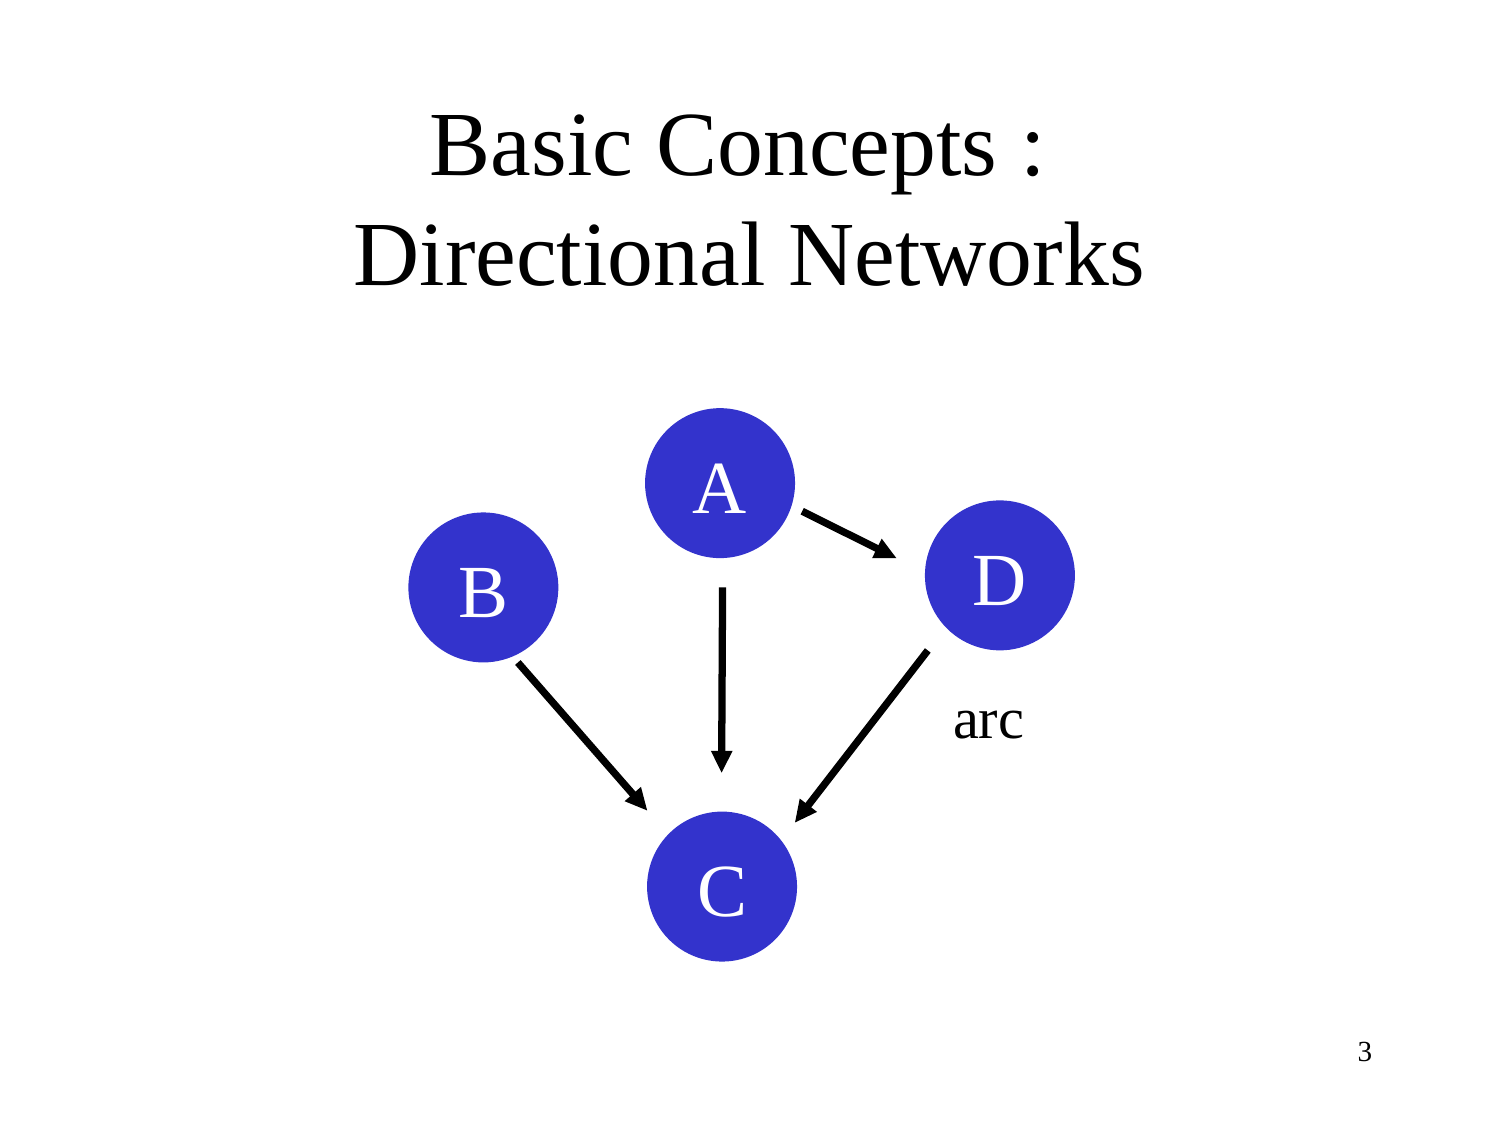

# Basic Concepts : Directional Networks

A
D
B
arc
C
3